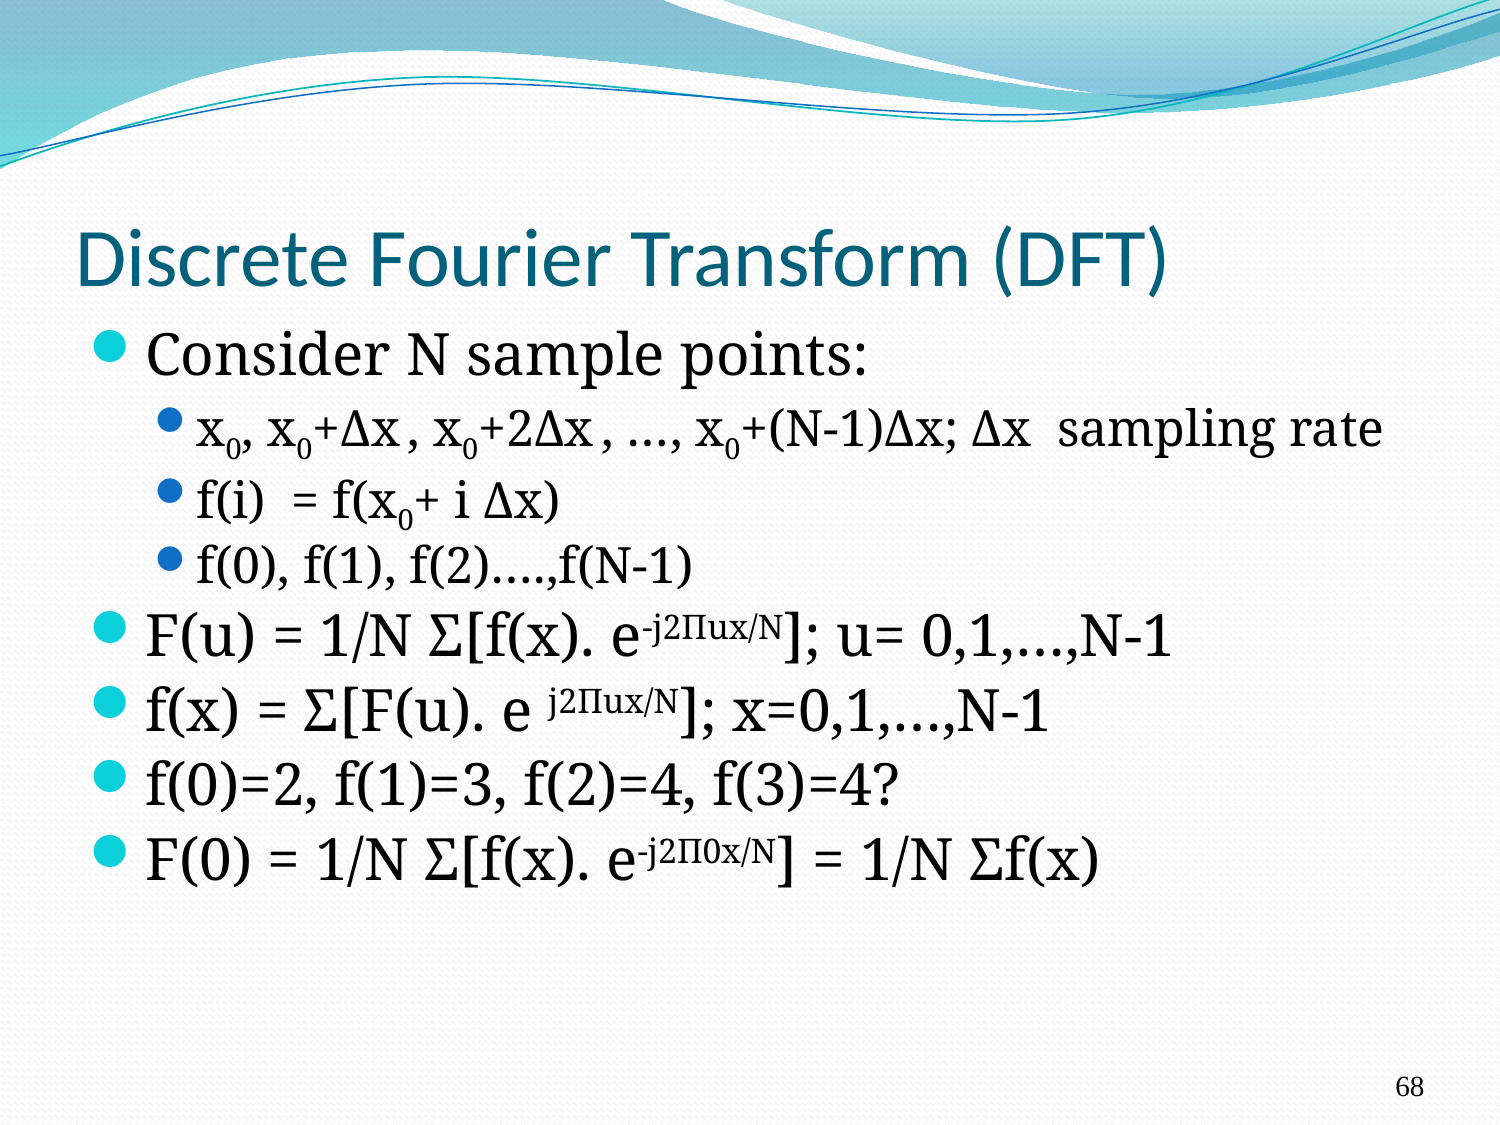

# Discrete Fourier Transform (DFT)
Consider N sample points:
x0, x0+Δx , x0+2Δx , …, x0+(N-1)Δx; Δx  sampling rate
f(i)  = f(x0+ i Δx)
f(0), f(1), f(2)….,f(N-1)
F(u) = 1/N Σ[f(x). e-j2Πux/N]; u= 0,1,…,N-1
f(x) = Σ[F(u). e j2Πux/N]; x=0,1,…,N-1
f(0)=2, f(1)=3, f(2)=4, f(3)=4?
F(0) = 1/N Σ[f(x). e-j2Π0x/N] = 1/N Σf(x)
68